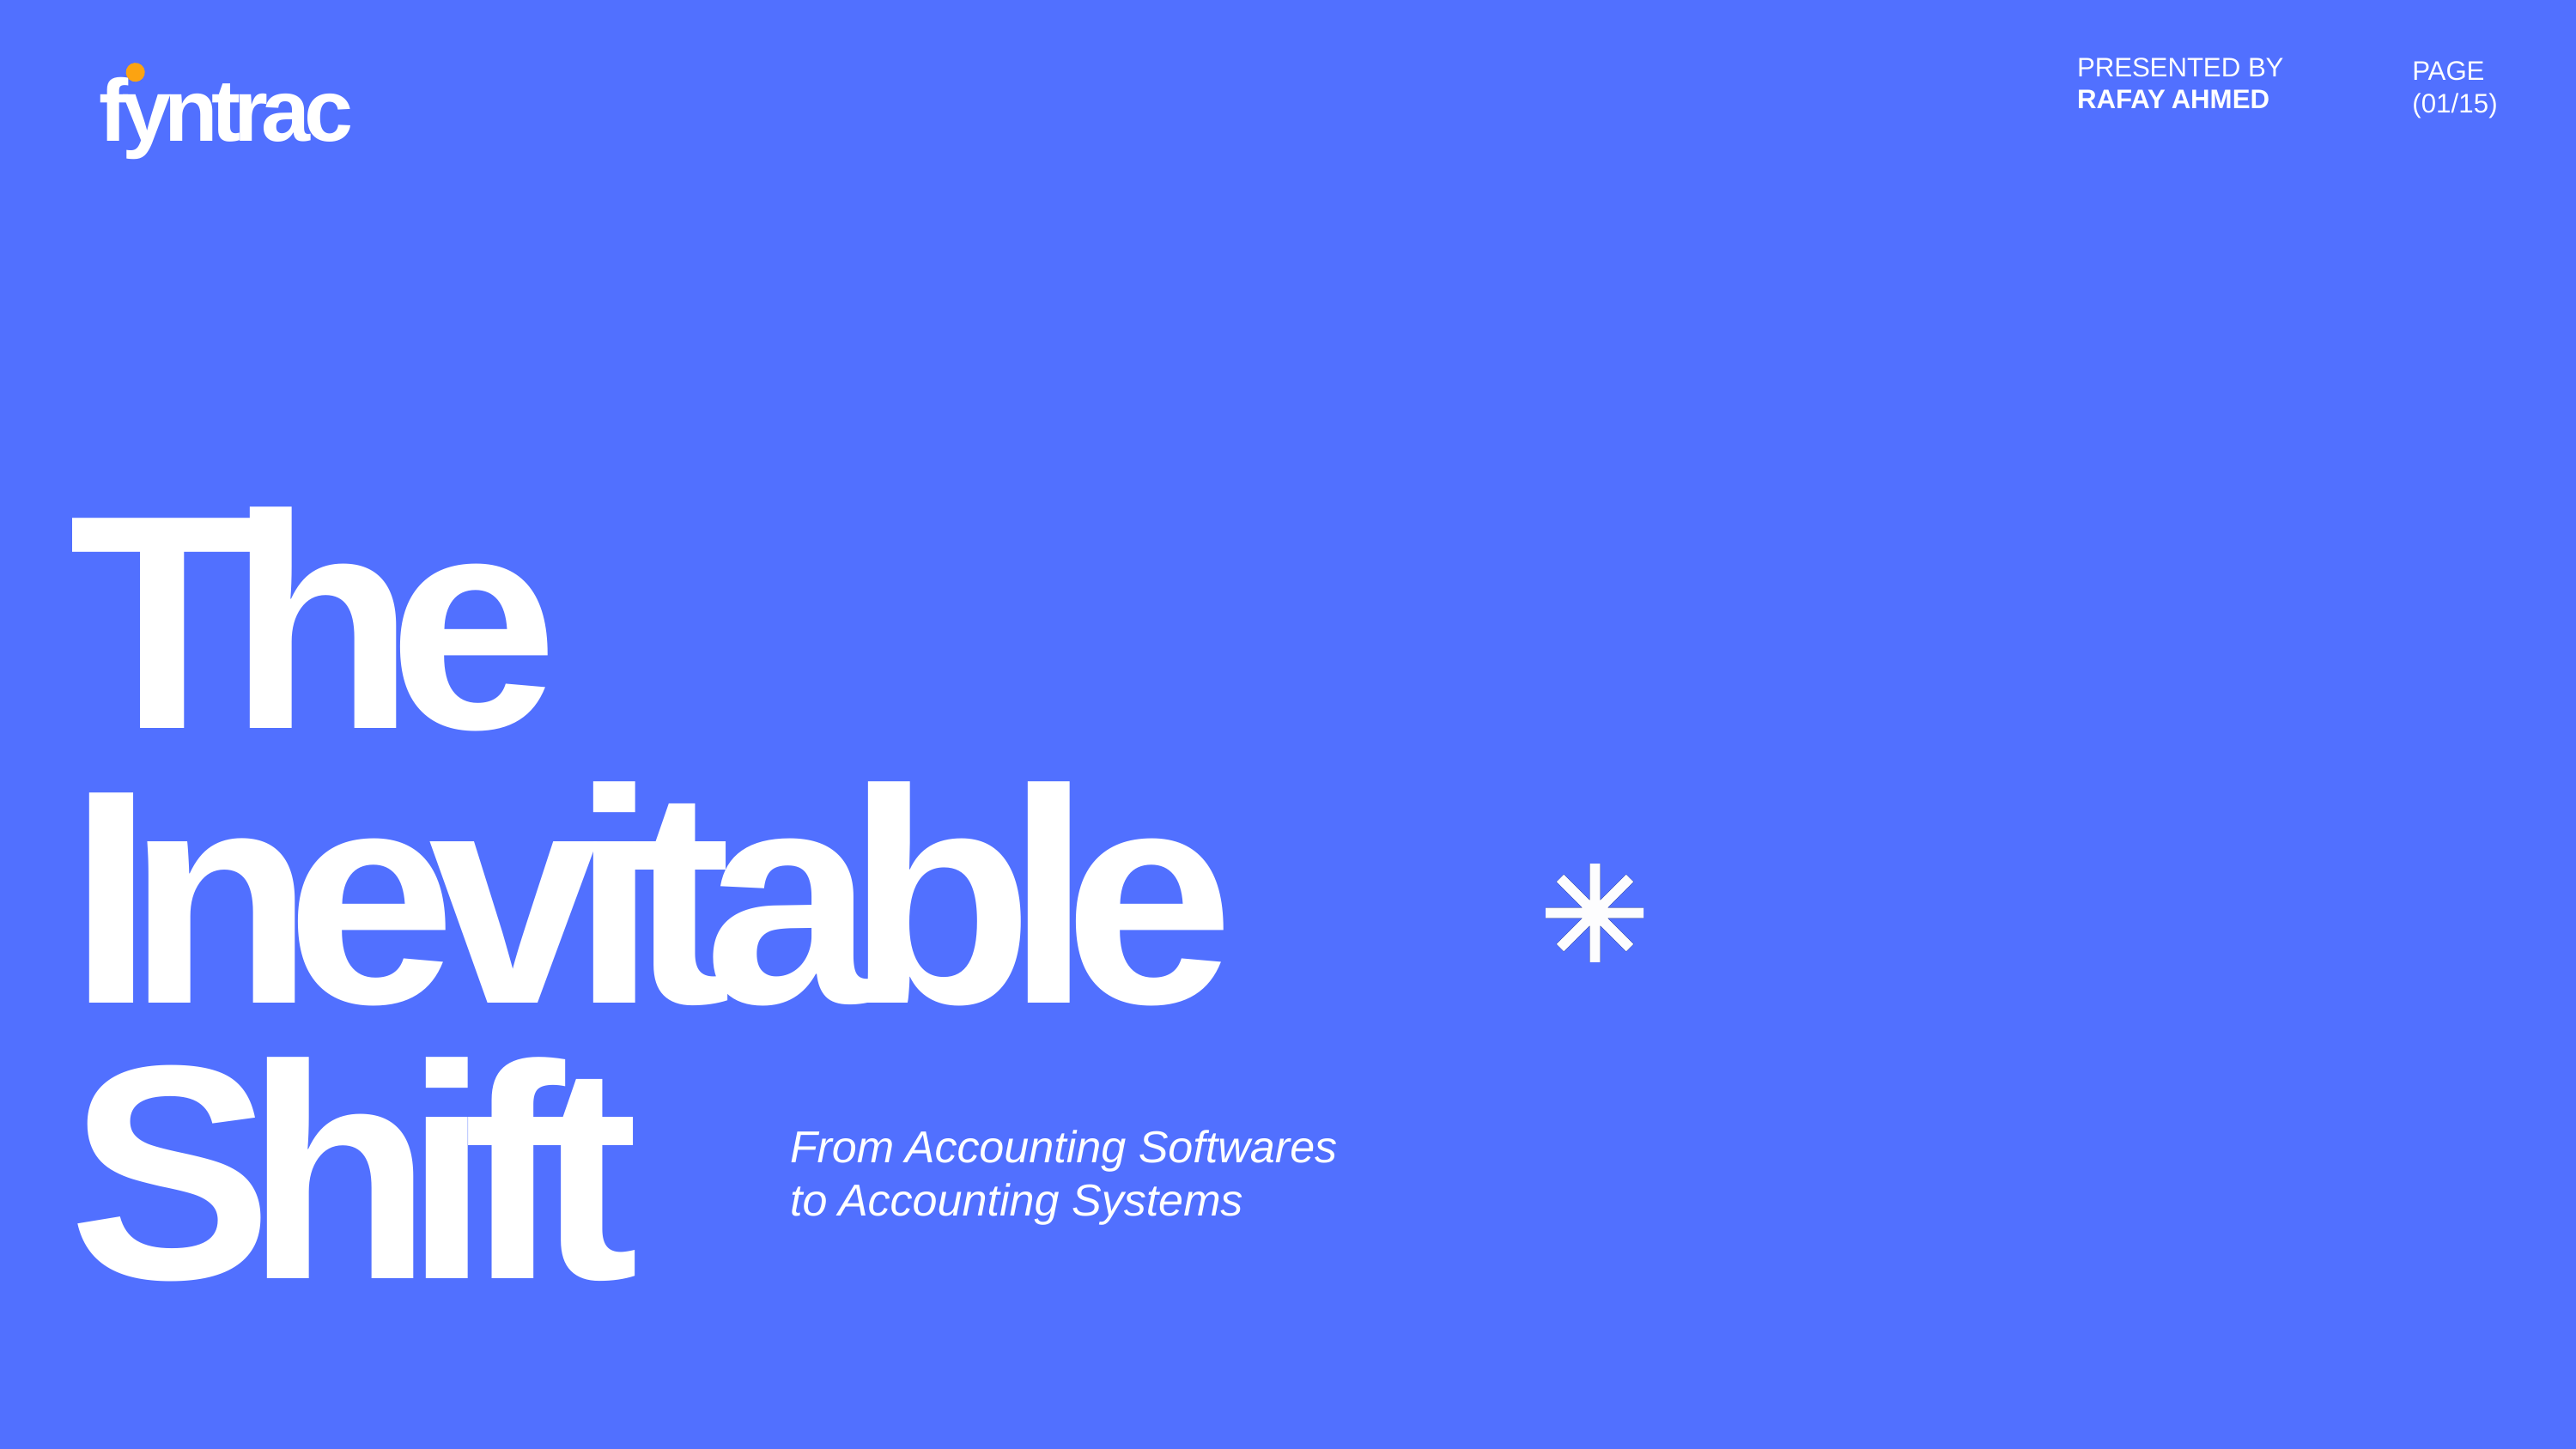

fyntrac

PAGE
(01/15)
PRESENTED BY
RAFAY AHMED
The Inevitable Shift

From Accounting Softwares to Accounting Systems